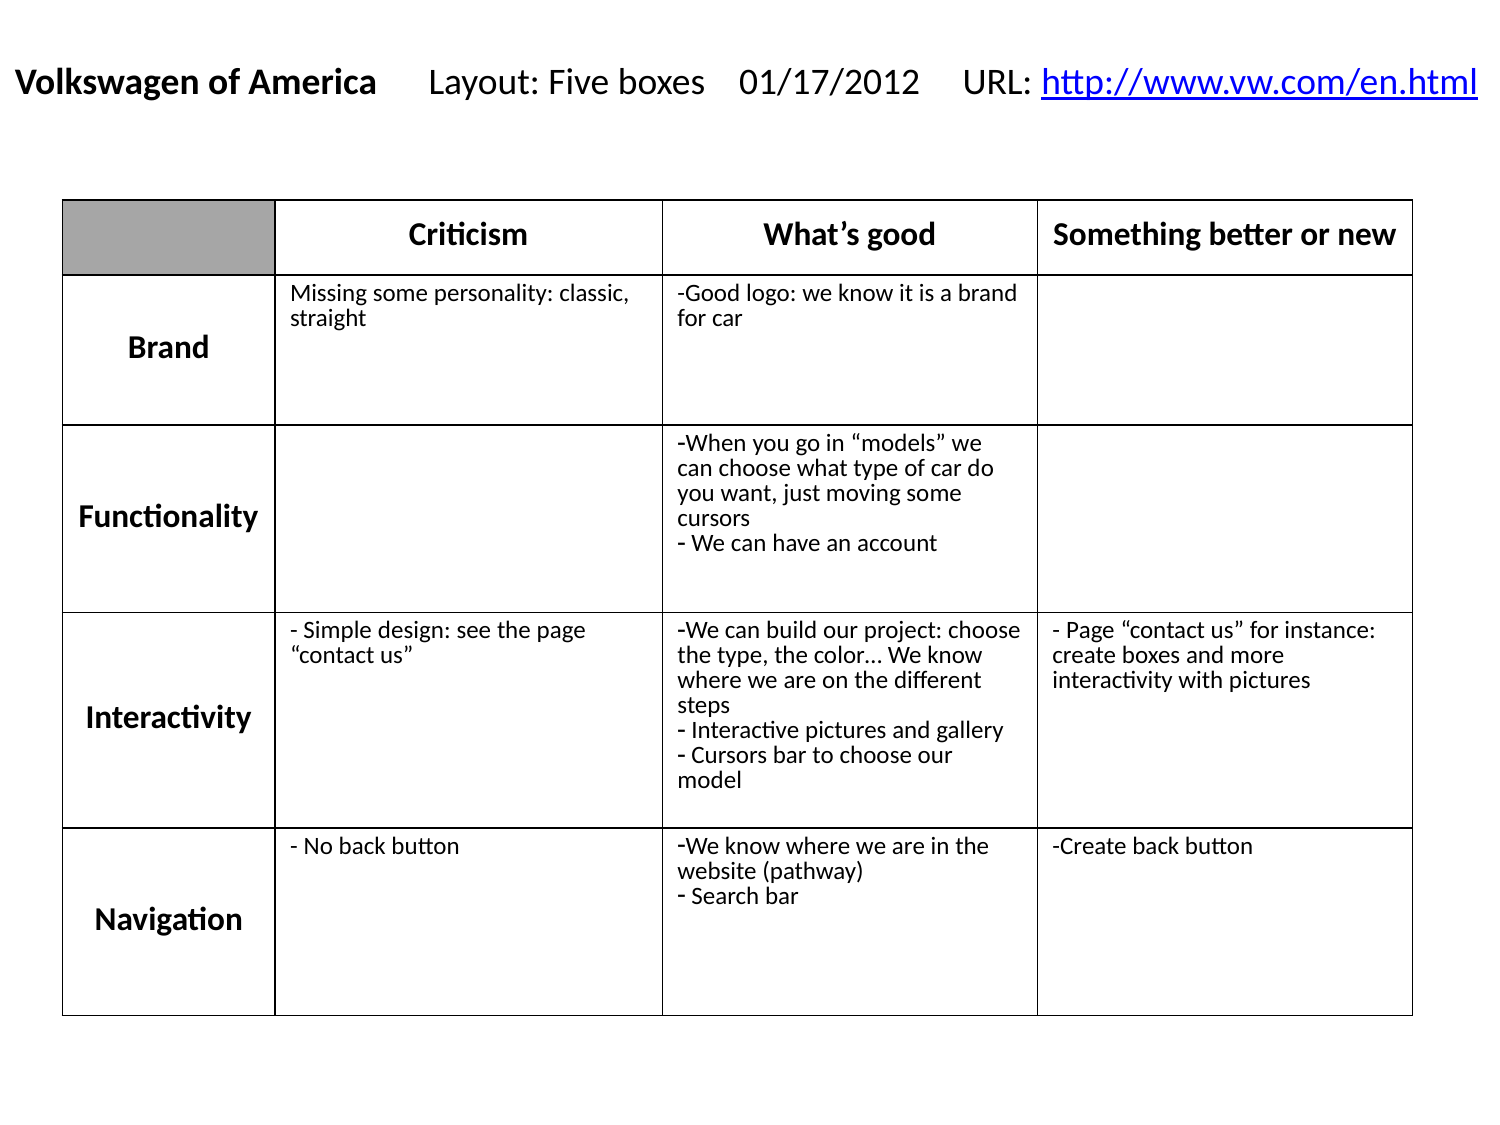

Volkswagen of America      Layout: Five boxes    01/17/2012     URL: http://www.vw.com/en.html

|  | Criticism | What’s good | Something better or new |
| --- | --- | --- | --- |
| Brand | Missing some personality: classic, straight | -Good logo: we know it is a brand for car |  |
| Functionality |  | When you go in “models” we can choose what type of car do you want, just moving some cursors We can have an account |  |
| Interactivity | - Simple design: see the page “contact us” | We can build our project: choose the type, the color… We know where we are on the different steps Interactive pictures and gallery Cursors bar to choose our model | - Page “contact us” for instance: create boxes and more interactivity with pictures |
| Navigation | - No back button | We know where we are in the website (pathway) Search bar | -Create back button |